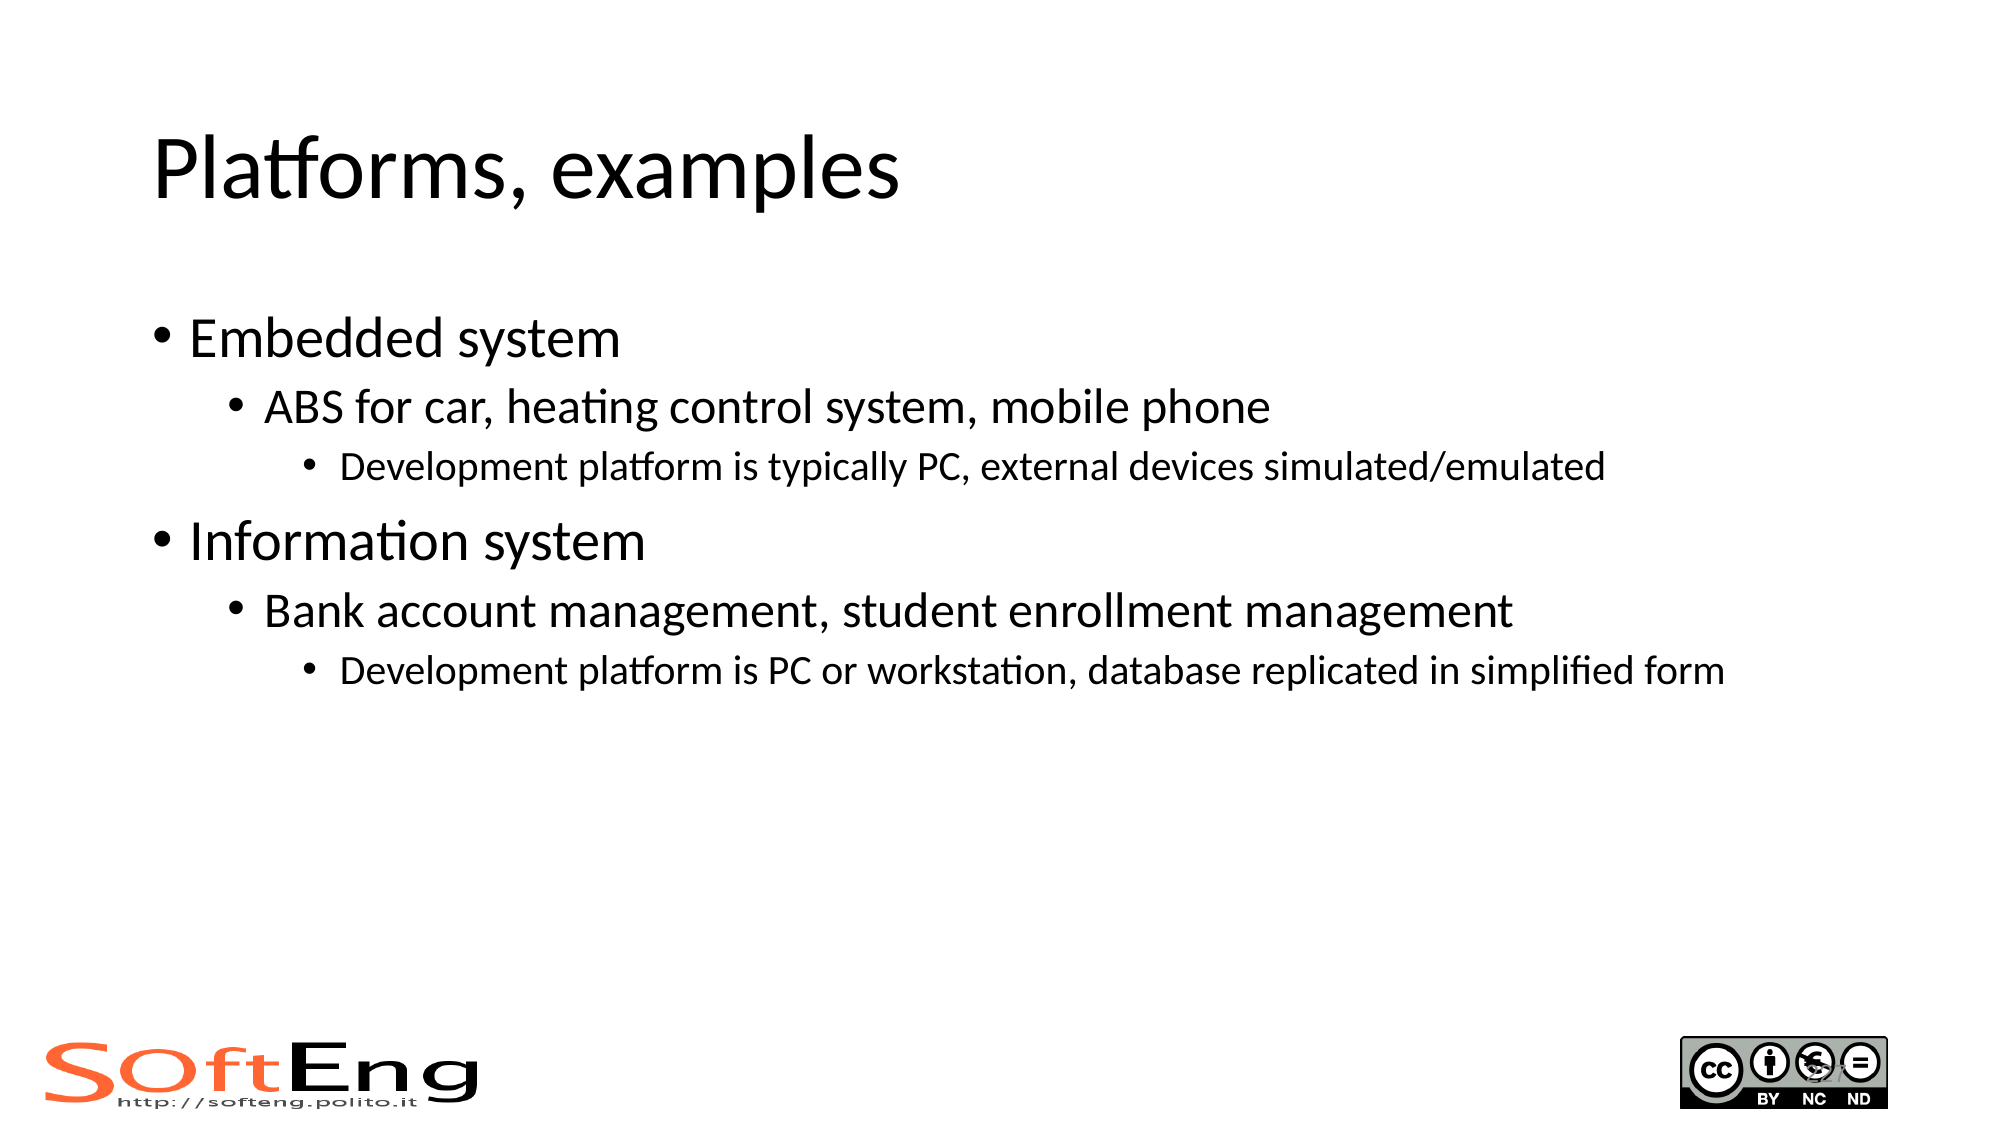

# Platforms, examples
Embedded system
ABS for car, heating control system, mobile phone
Development platform is typically PC, external devices simulated/emulated
Information system
Bank account management, student enrollment management
Development platform is PC or workstation, database replicated in simplified form

227